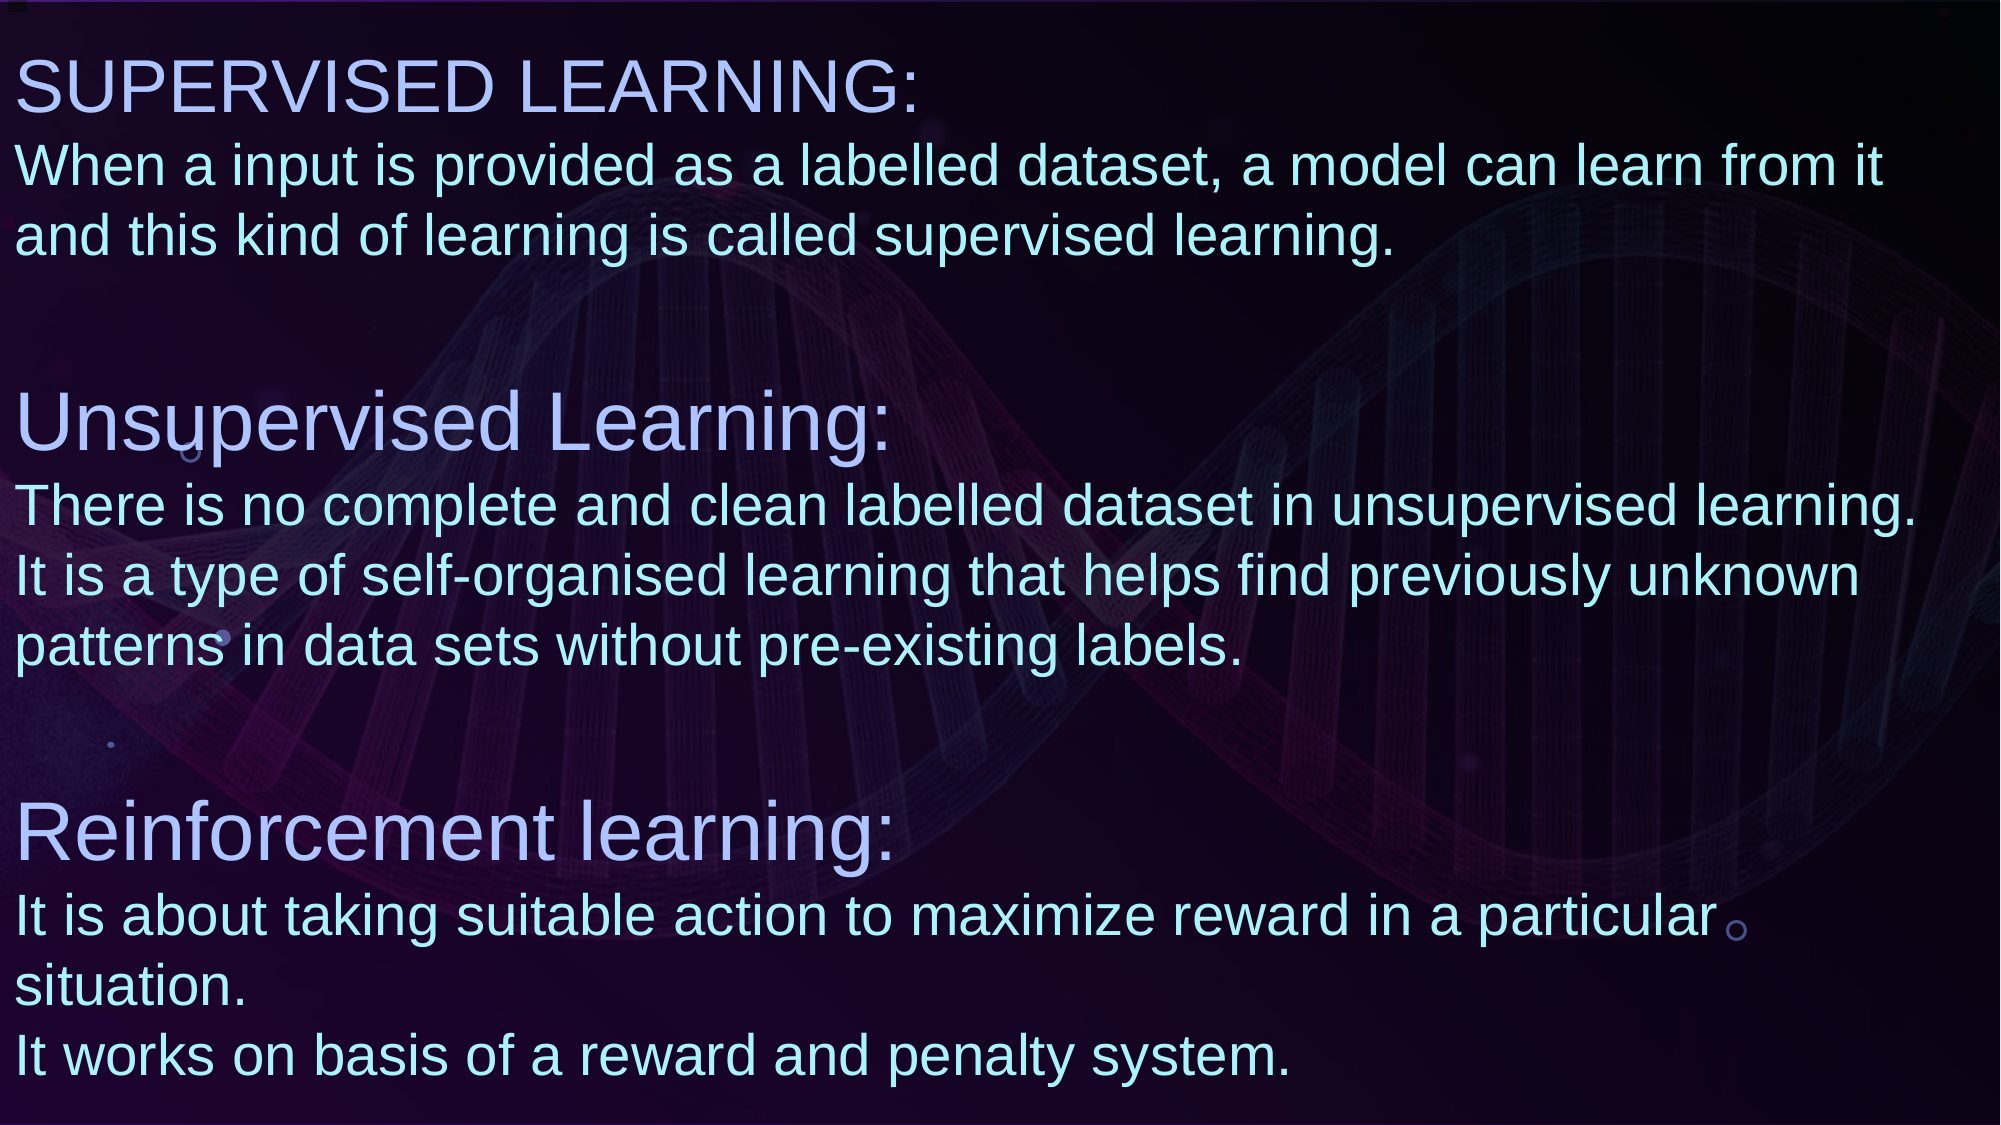

SUPERVISED LEARNING:
When a input is provided as a labelled dataset, a model can learn from it and this kind of learning is called supervised learning.

Unsupervised Learning:
There is no complete and clean labelled dataset in unsupervised learning.
It is a type of self-organised learning that helps find previously unknown patterns in data sets without pre-existing labels.

Reinforcement learning:
It is about taking suitable action to maximize reward in a particular situation.
It works on basis of a reward and penalty system.